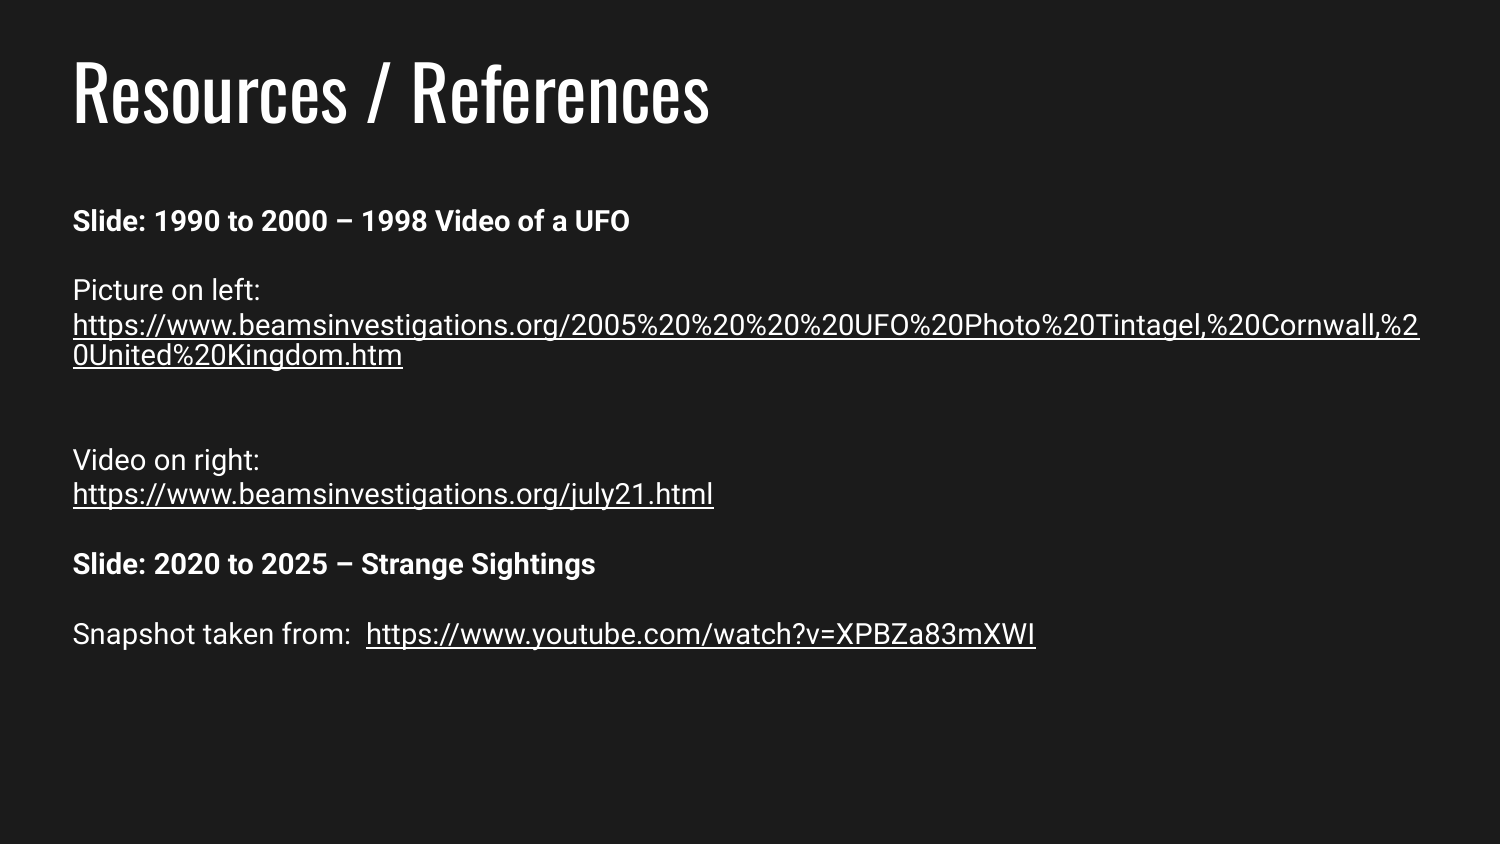

# Resources / References
Slide: 1990 to 2000 – 1998 Video of a UFO

Picture on left:
https://www.beamsinvestigations.org/2005%20%20%20%20UFO%20Photo%20Tintagel,%20Cornwall,%20United%20Kingdom.htm

Video on right:
https://www.beamsinvestigations.org/july21.html

Slide: 2020 to 2025 – Strange Sightings

Snapshot taken from:  https://www.youtube.com/watch?v=XPBZa83mXWI